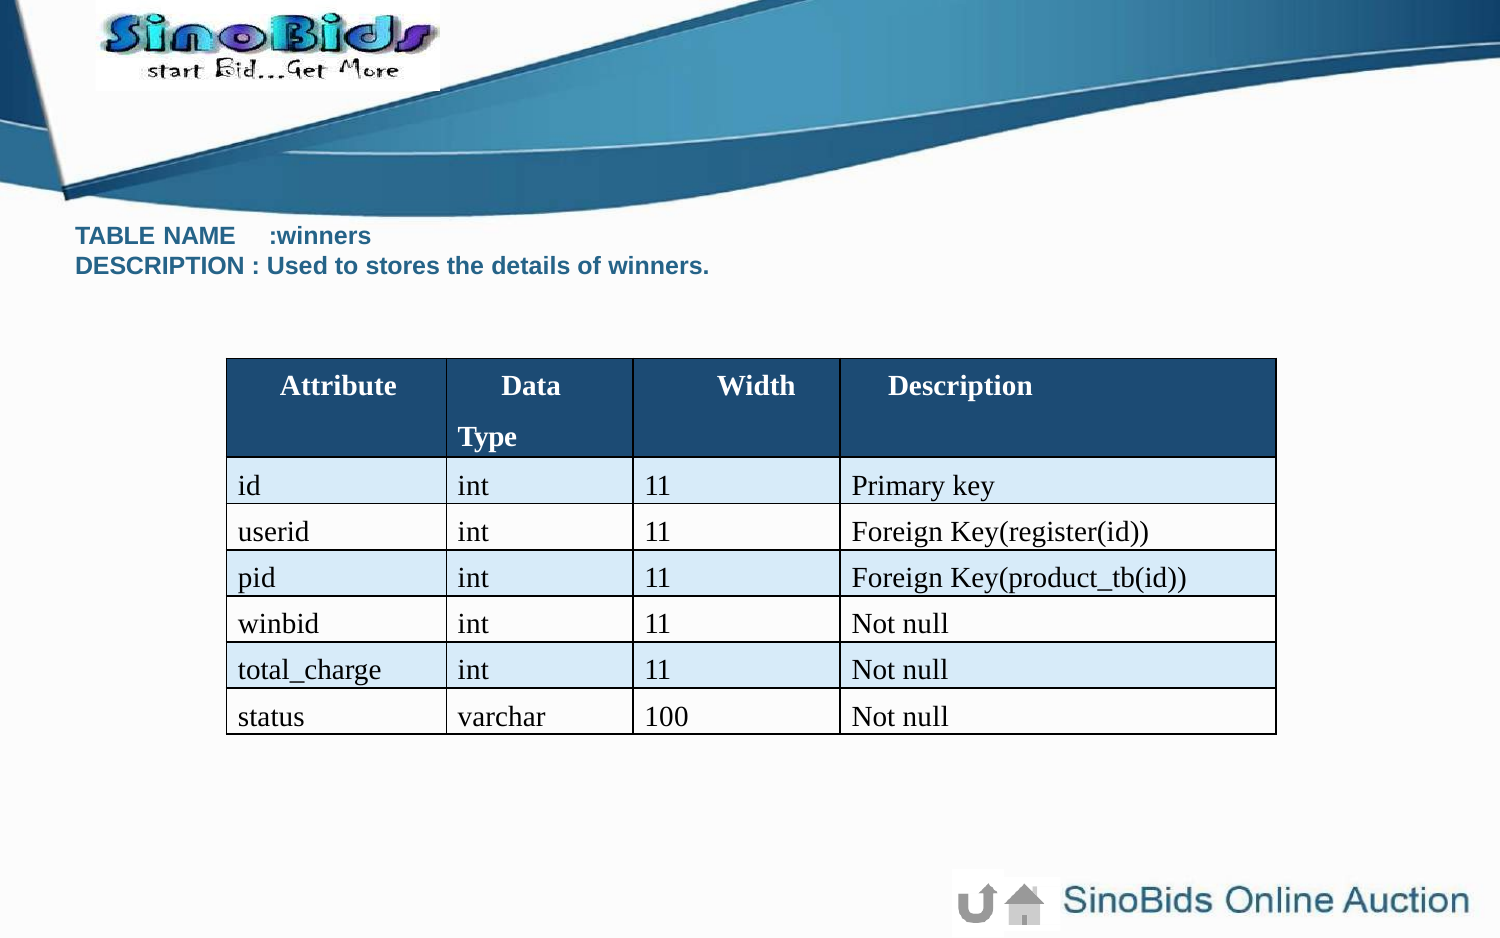

TABLE NAME	:winners
DESCRIPTION : Used to stores the details of winners.
| Attribute | Data Type | Width | Description |
| --- | --- | --- | --- |
| id | int | 11 | Primary key |
| userid | int | 11 | Foreign Key(register(id)) |
| pid | int | 11 | Foreign Key(product\_tb(id)) |
| winbid | int | 11 | Not null |
| total\_charge | int | 11 | Not null |
| status | varchar | 100 | Not null |